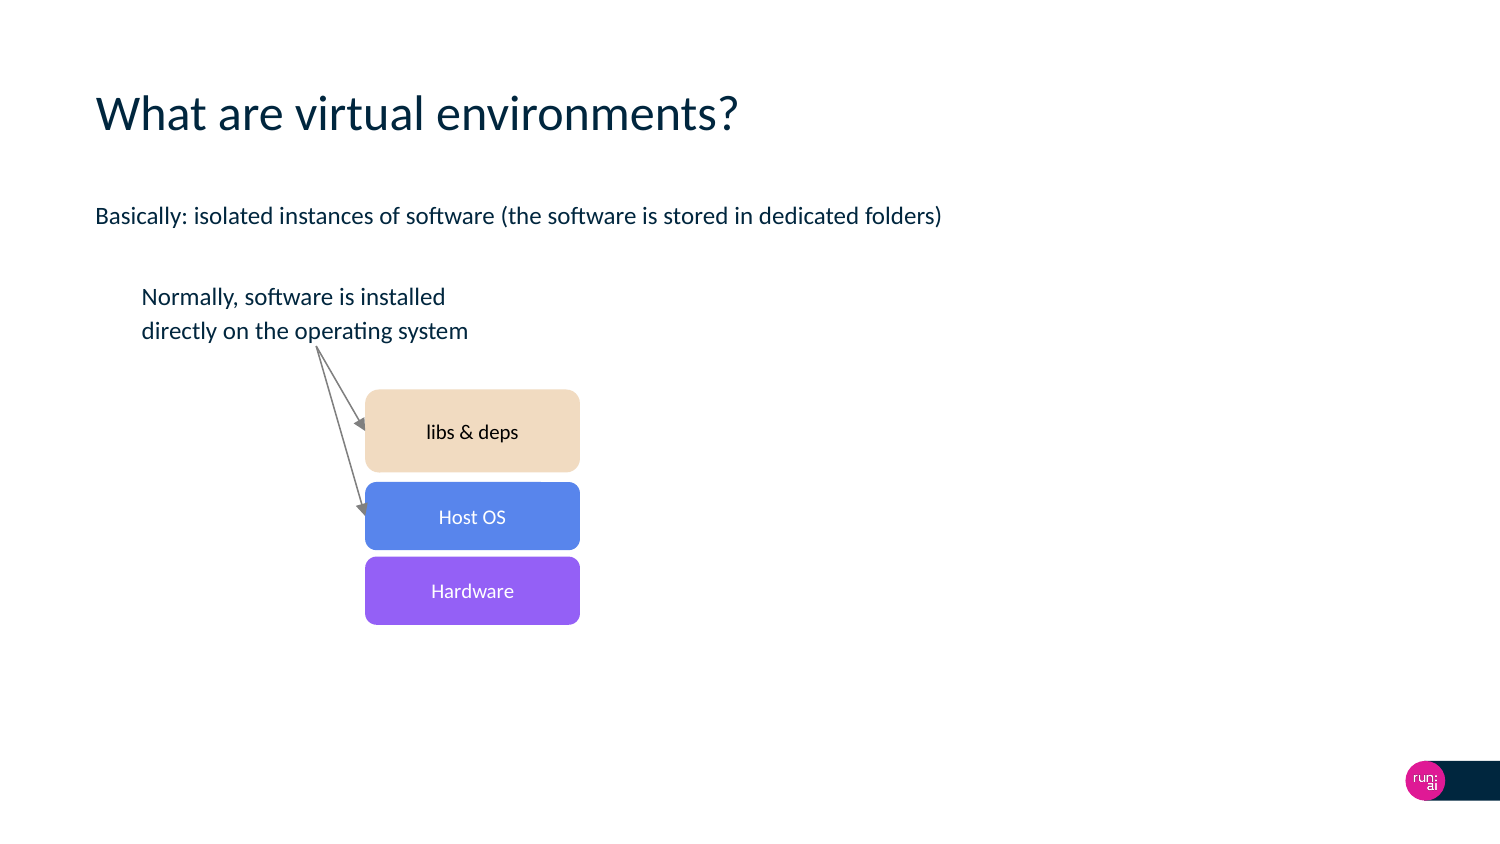

# What are virtual environments?
Basically: isolated instances of software (the software is stored in dedicated folders)
Normally, software is installed directly on the operating system
libs & deps
Host OS
Hardware